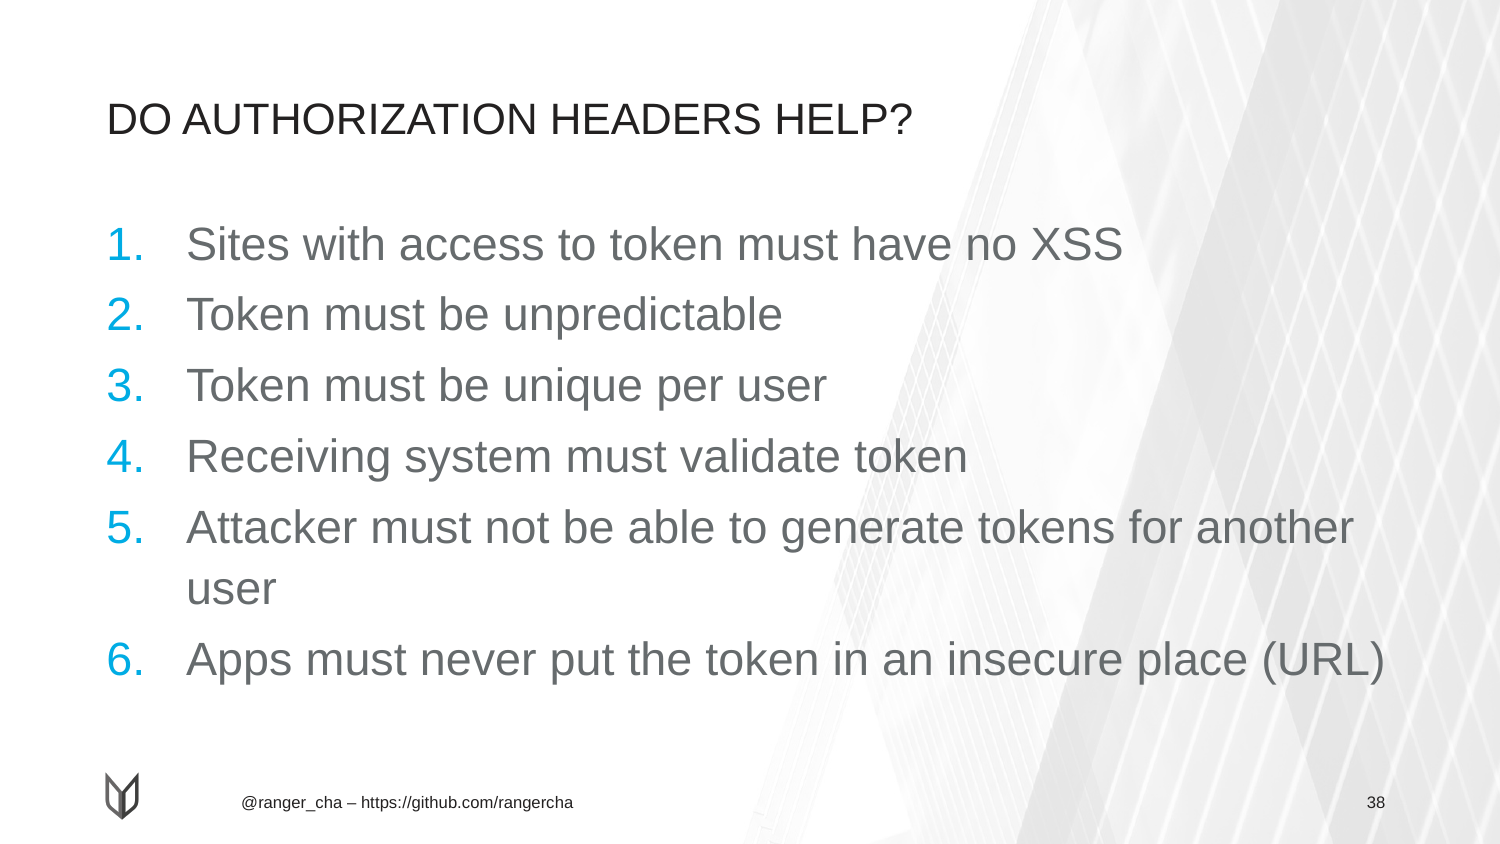

# DO AUTHORIZATION HEADERS HELP?
Sites with access to token must have no XSS
Token must be unpredictable
Token must be unique per user
Receiving system must validate token
Attacker must not be able to generate tokens for another user
Apps must never put the token in an insecure place (URL)

38